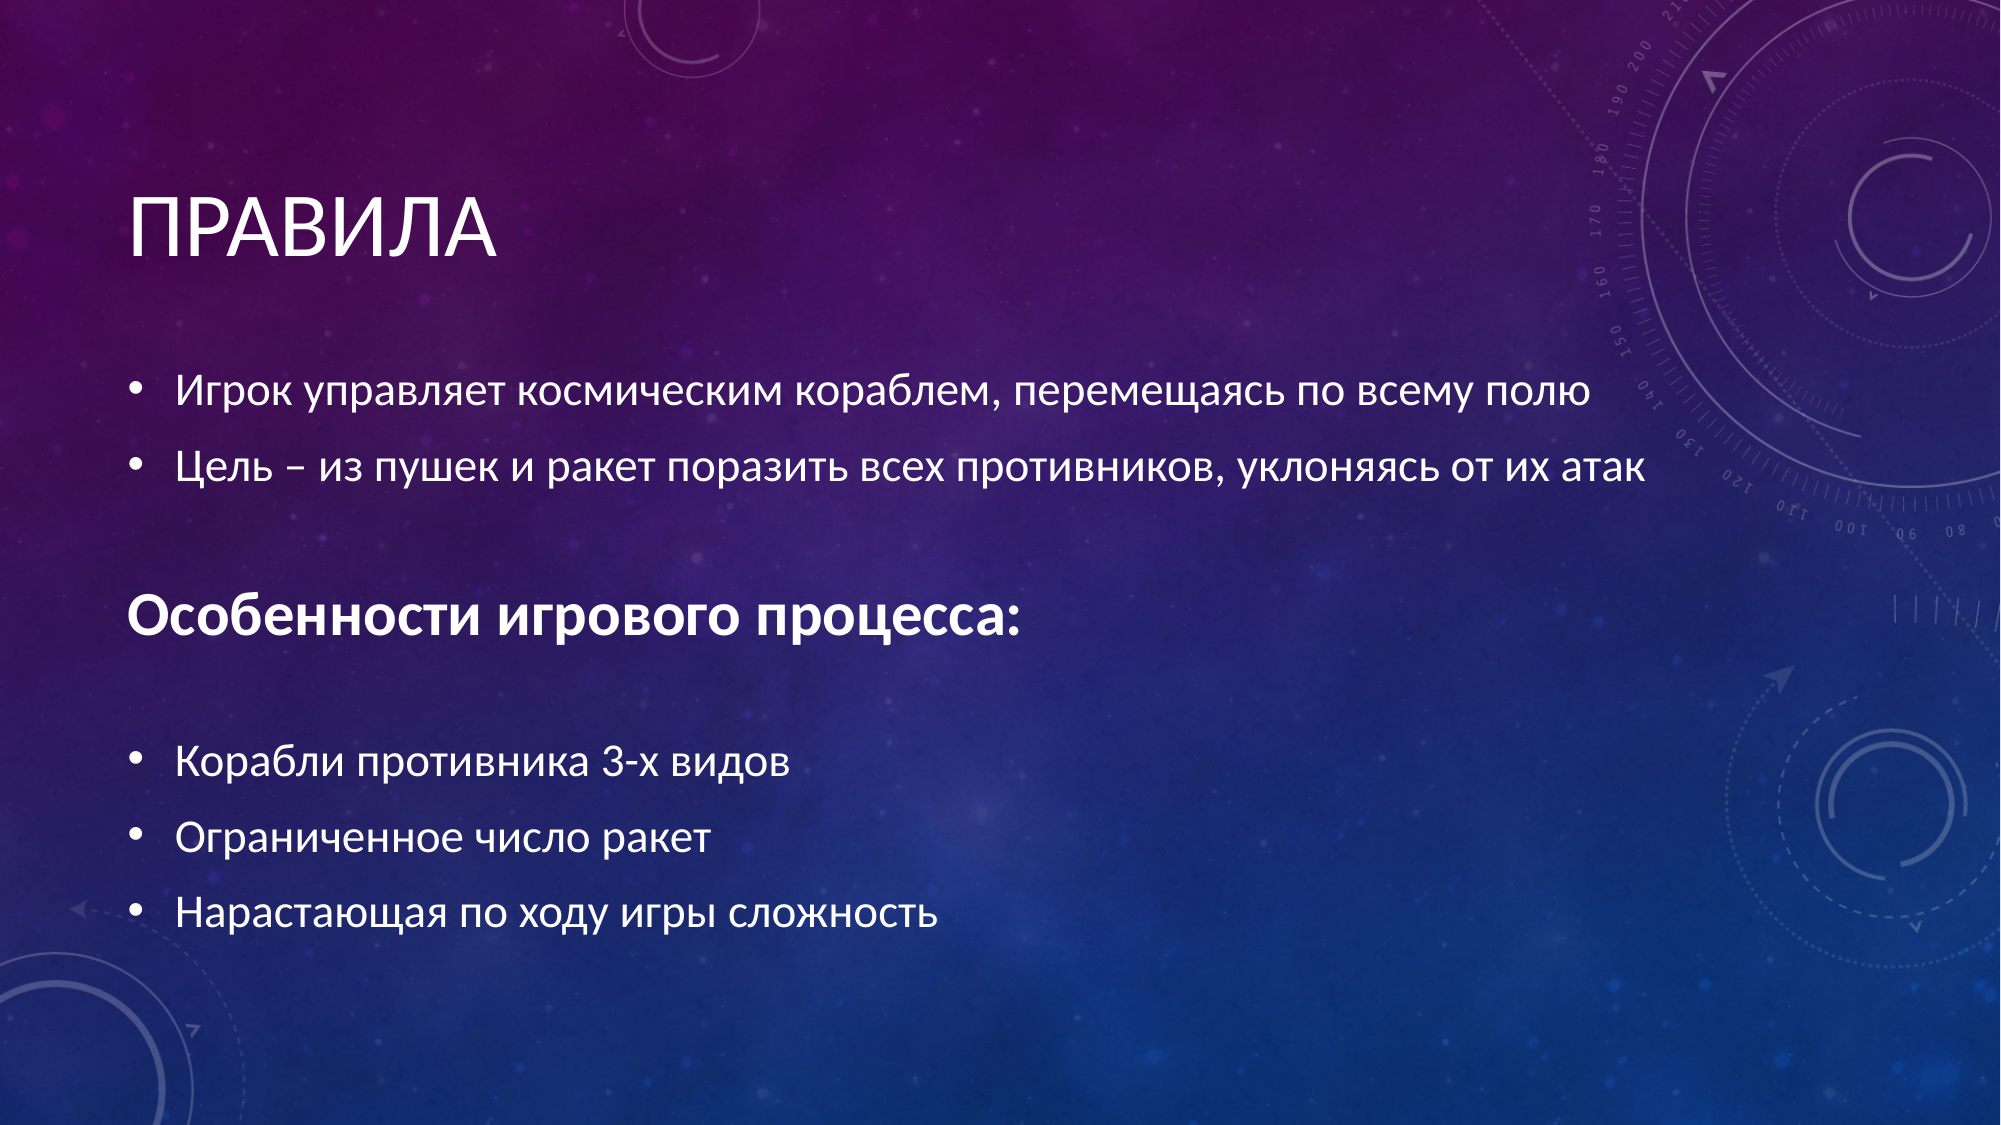

# Правила
Игрок управляет космическим кораблем, перемещаясь по всему полю
Цель – из пушек и ракет поразить всех противников, уклоняясь от их атак

Особенности игрового процесса:

Корабли противника 3-х видов
Ограниченное число ракет
Нарастающая по ходу игры сложность